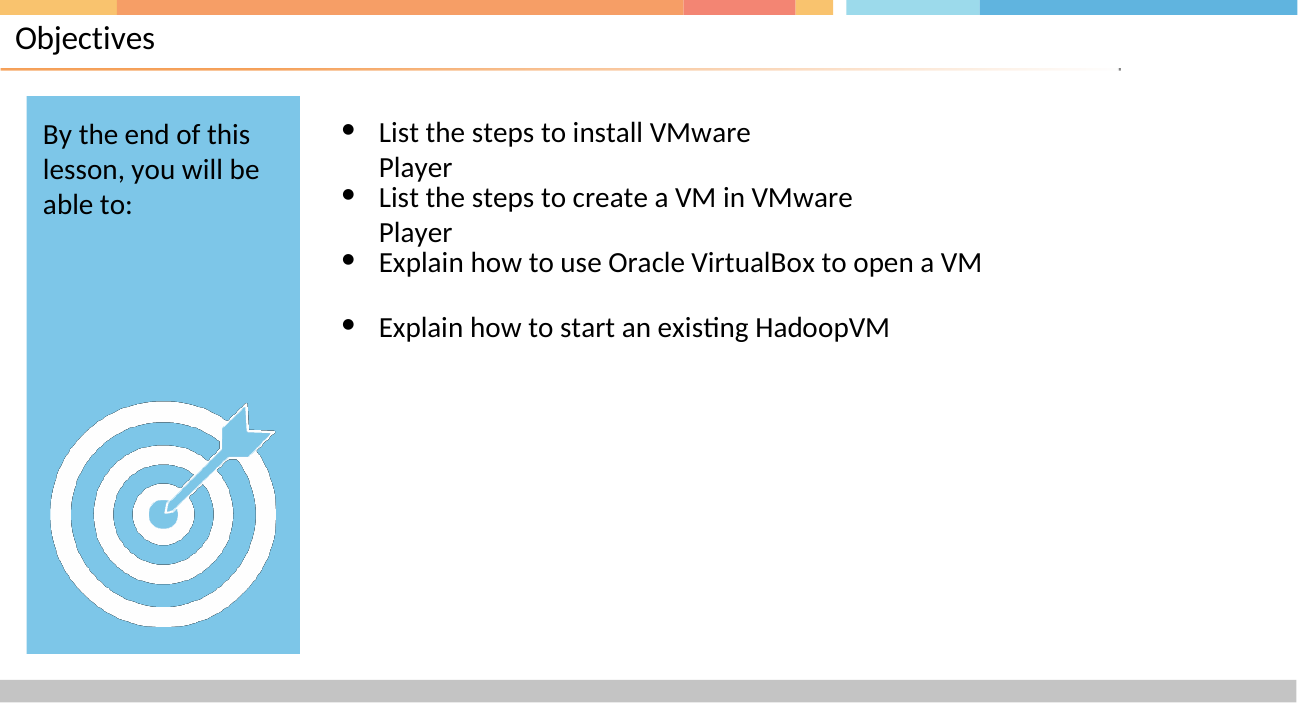

# Objectives

By the end of this lesson, you will be able to:
List the steps to install VMware Player
List the steps to create a VM in VMware Player
Explain how to use Oracle VirtualBox to open a VM
Explain how to start an existing HadoopVM